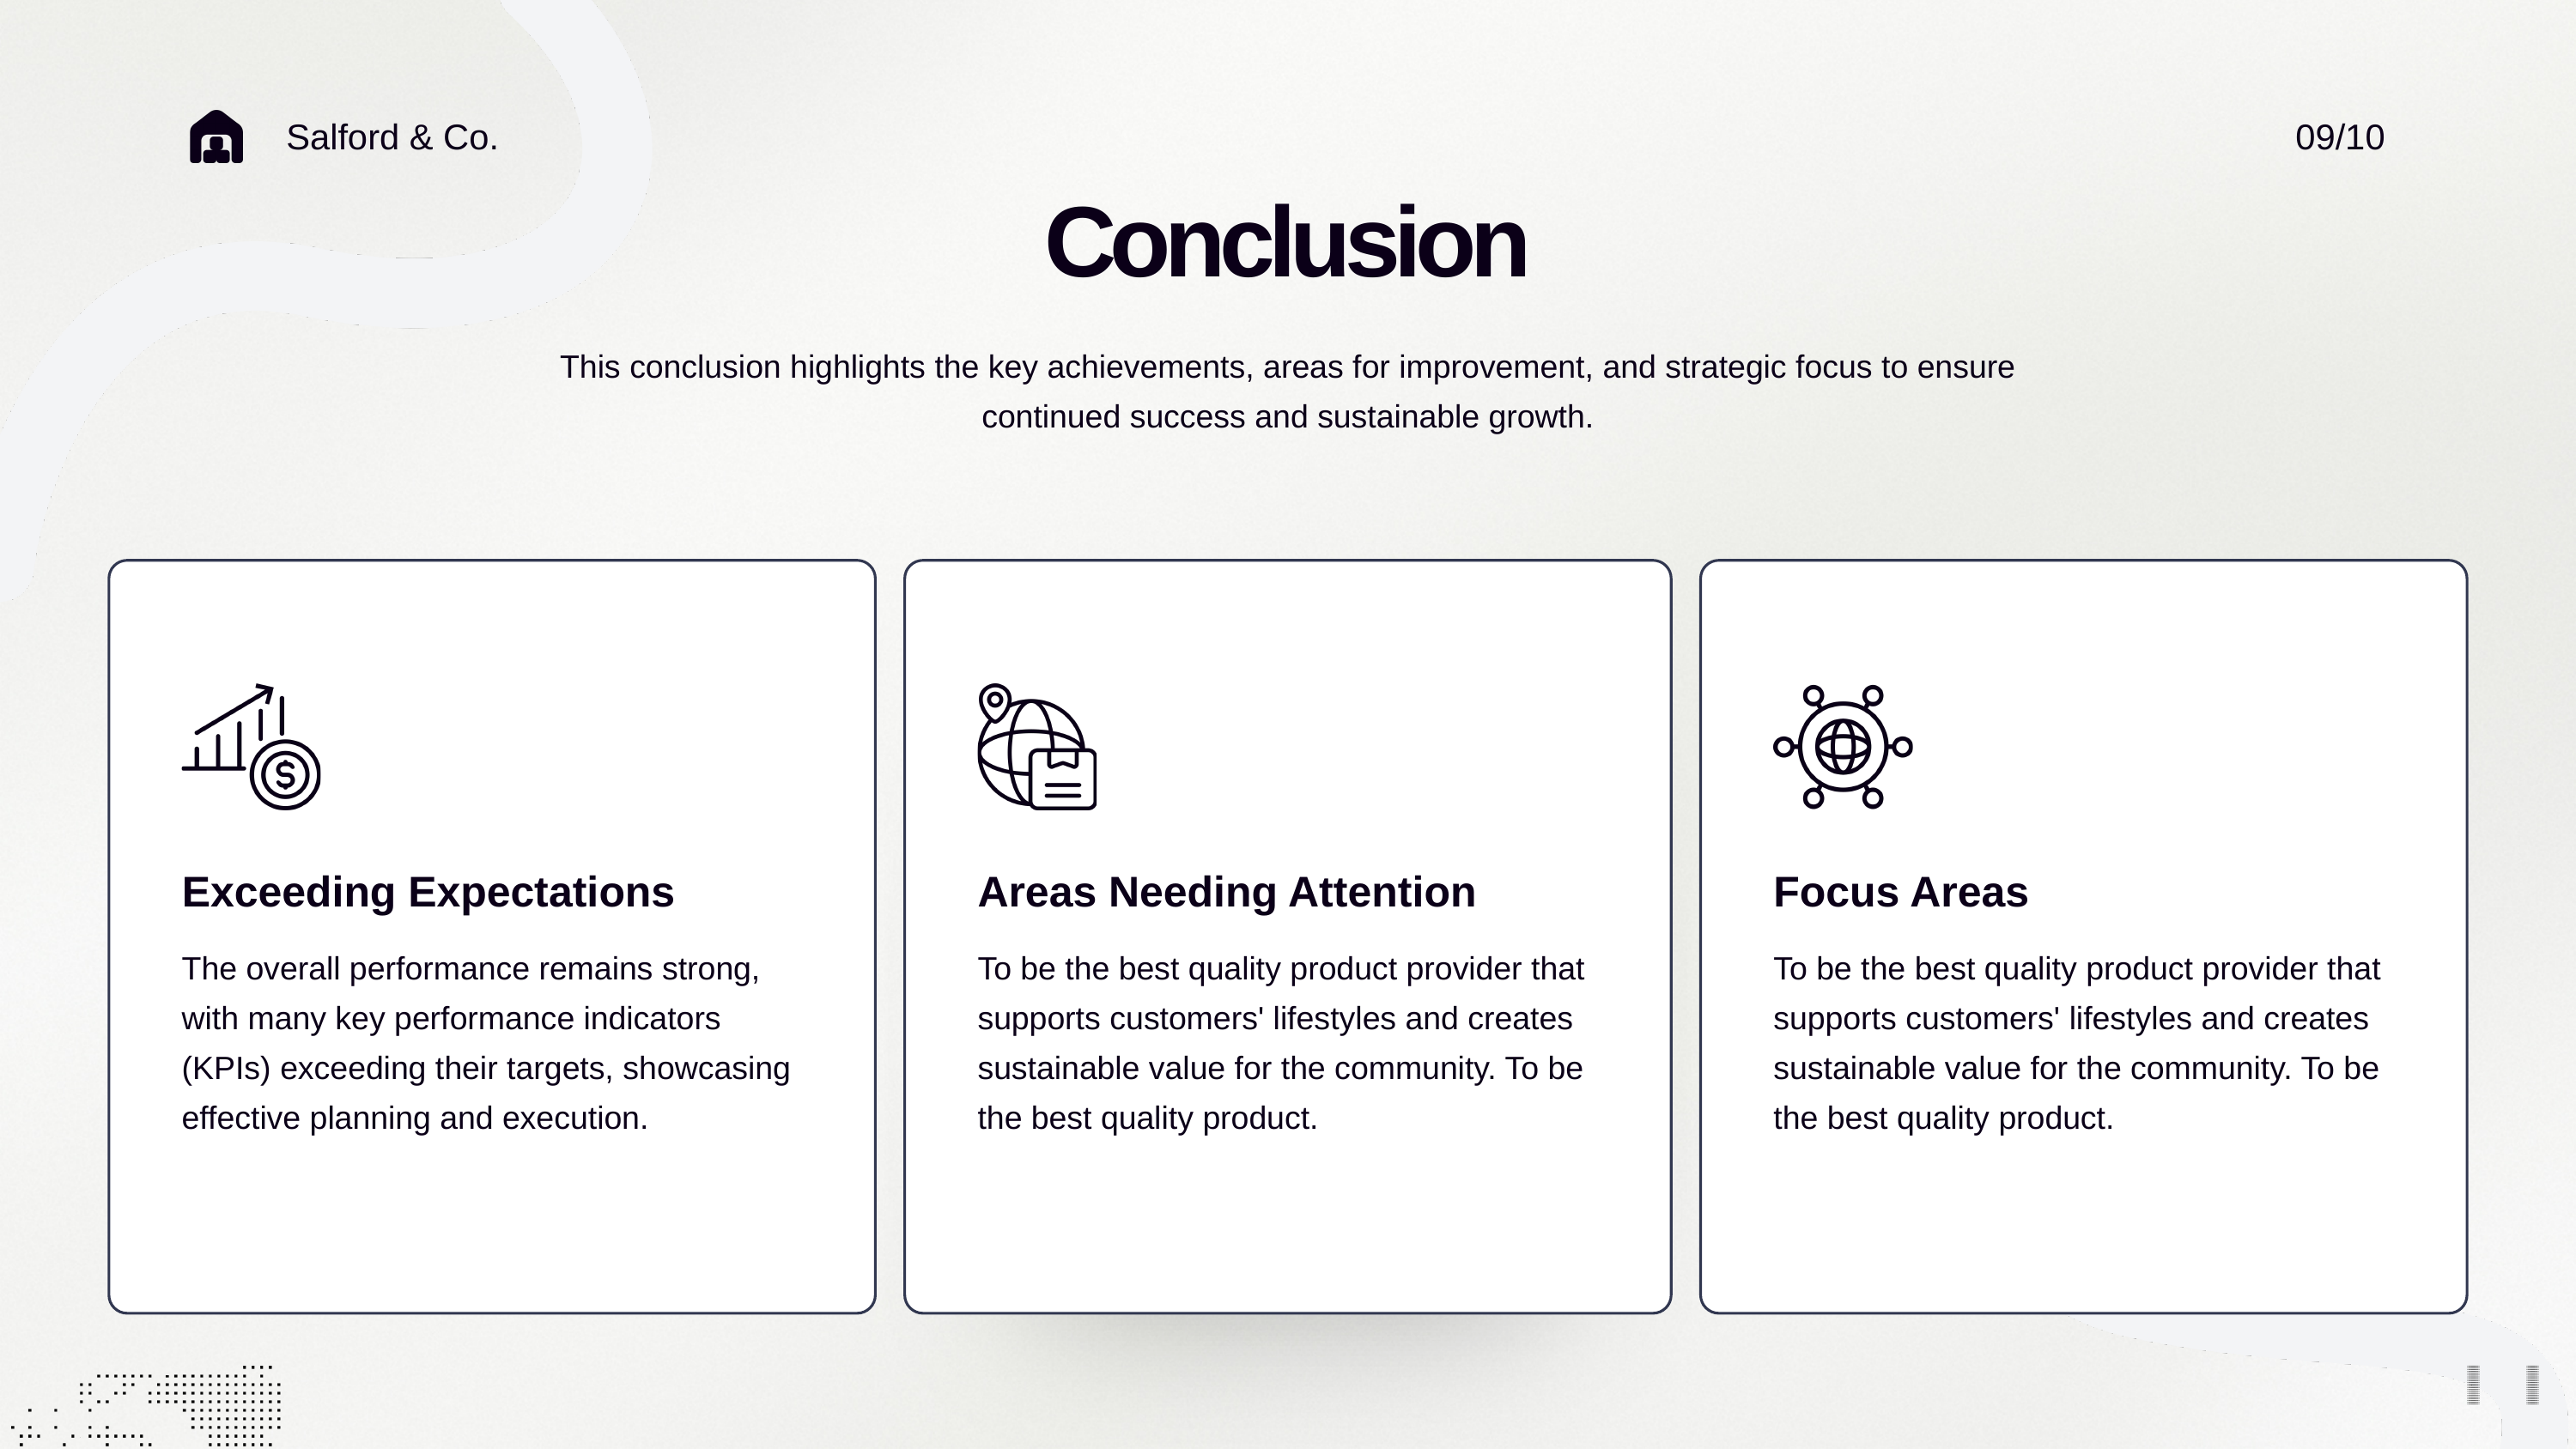

Salford & Co.
09/10

Conclusion
This conclusion highlights the key achievements, areas for improvement, and strategic focus to ensure continued success and sustainable growth.

Exceeding Expectations
Areas Needing Attention
Focus Areas

The overall performance remains strong, with many key performance indicators (KPIs) exceeding their targets, showcasing effective planning and execution.
To be the best quality product provider that supports customers' lifestyles and creates sustainable value for the community. To be the best quality product.
To be the best quality product provider that supports customers' lifestyles and creates sustainable value for the community. To be the best quality product.